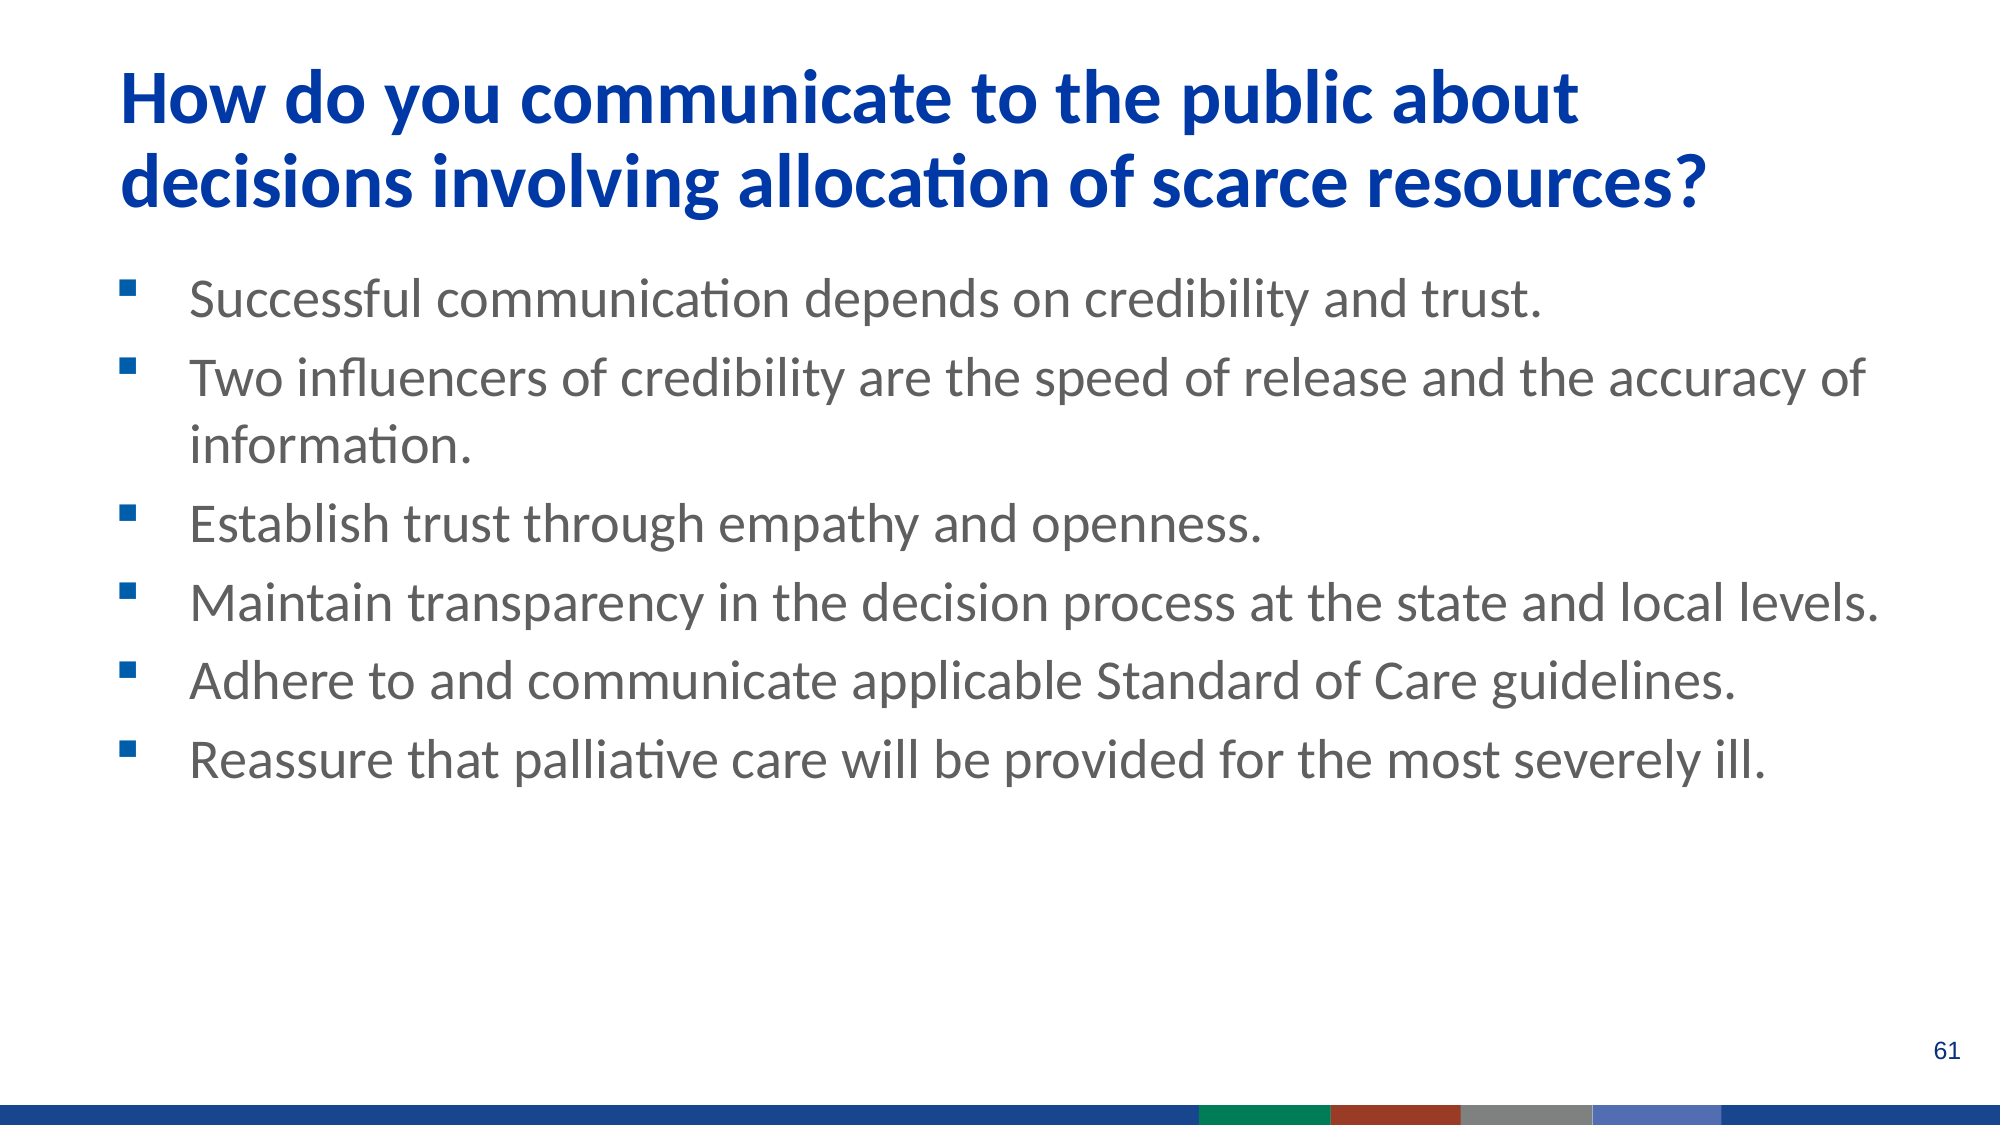

# How do you communicate to the public about decisions involving allocation of scarce resources?
Successful communication depends on credibility and trust.
Two influencers of credibility are the speed of release and the accuracy of information.
Establish trust through empathy and openness.
Maintain transparency in the decision process at the state and local levels.
Adhere to and communicate applicable Standard of Care guidelines.
Reassure that palliative care will be provided for the most severely ill.

61